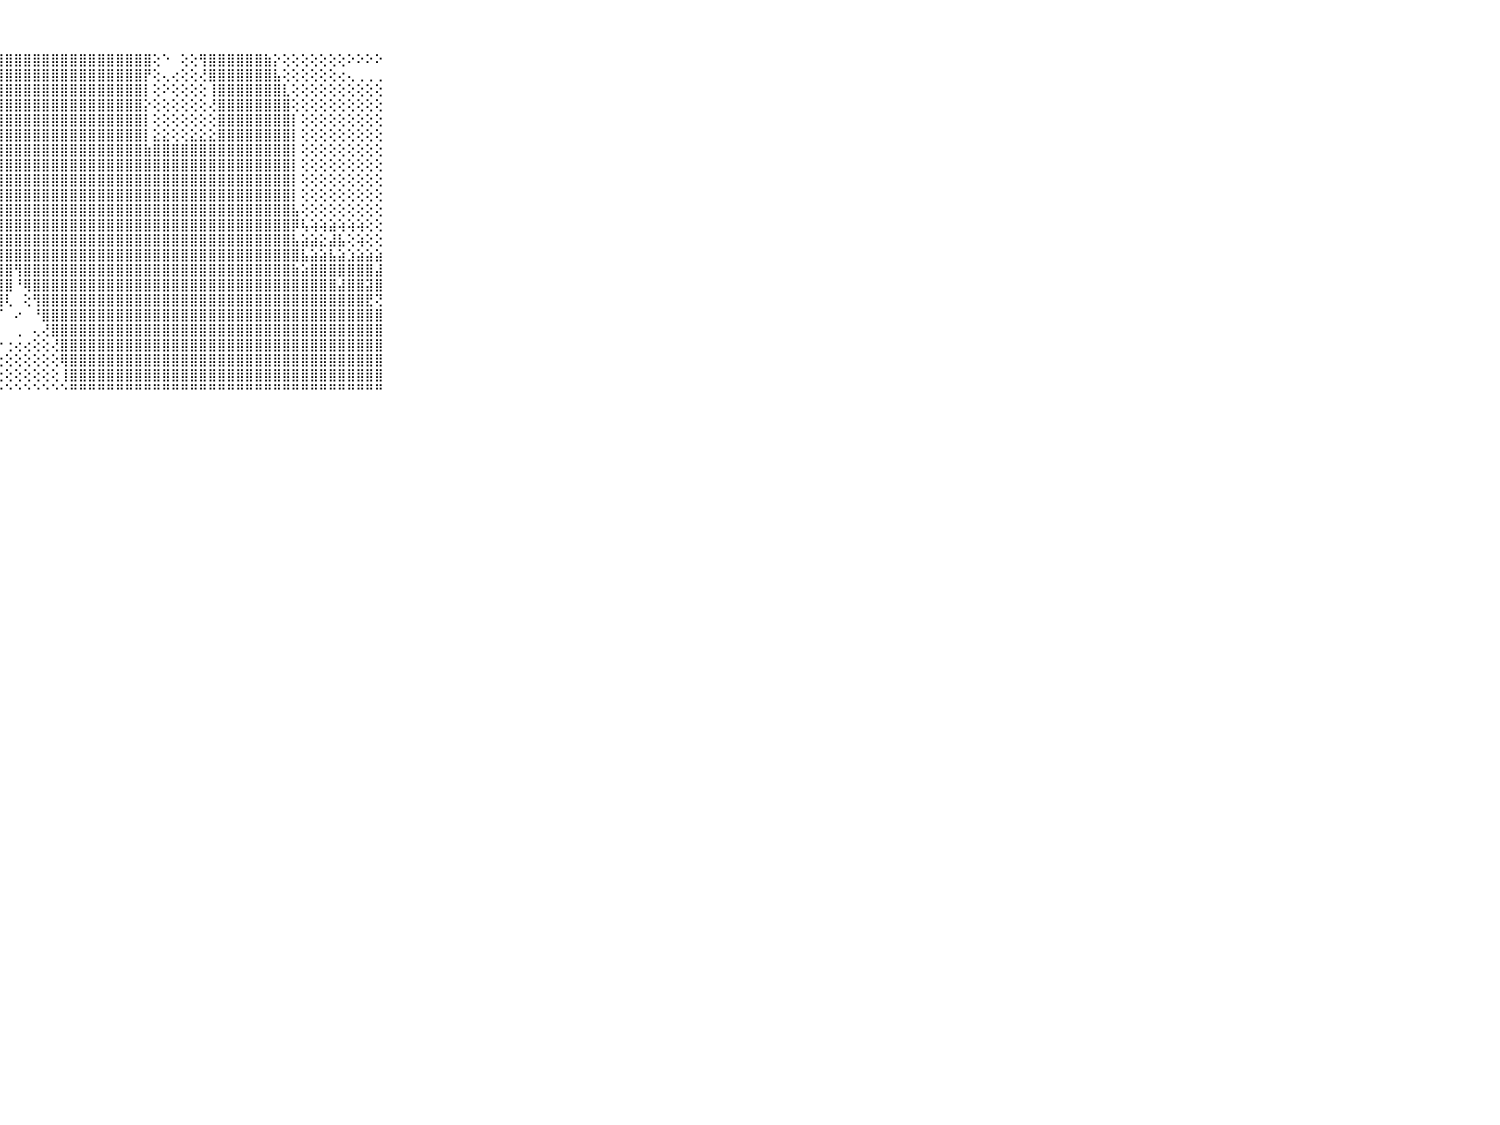

⠀⠀⠀⠀⠀⠀⠀⠀⠀⠀⠀⢿⢿⠿⠟⢻⣿⣿⣿⣿⣿⣿⣿⣿⣿⣿⣿⣿⣿⣿⣿⣿⣿⣿⣿⣿⣿⣿⣿⣿⣿⣿⣿⣿⢕⠑⠀⢕⢕⢻⣿⣿⣿⣿⣿⣿⣷⡕⢕⢕⢕⢕⢕⢕⢕⠕⠕⠕⠕⠀⠀⠀⠀⠀⠀⠀⠀⠀⠀⠀⠀
⠀⠀⠀⠀⠀⠀⠀⠀⠀⠀⠀⢄⢠⣴⢧⢼⣿⣿⣿⣿⣿⣿⣿⣿⣿⣿⣿⣿⣿⣿⣿⣿⣿⣿⣿⣿⣿⣿⣿⣿⣿⣿⣿⡟⢕⢄⢔⢕⢕⢜⣿⣿⣿⣿⣿⣿⣿⣧⢕⢕⢕⢕⢕⢕⢔⢄⢀⢀⢀⠀⠀⠀⠀⠀⠀⠀⠀⠀⠀⠀⠀
⠀⠀⠀⠀⠀⠀⠀⠀⠀⠀⠀⢞⠇⠑⢅⢕⢸⣿⣿⣿⣿⣿⣿⣿⣿⣿⣿⣿⣿⣿⣿⣿⣿⣿⣿⣿⣿⣿⣿⣿⣿⣿⣿⡇⢕⠕⢕⢕⢕⢕⢸⣿⣿⣿⣿⣿⣿⣿⣇⢕⢕⢕⢕⢕⢕⢕⢕⢕⢕⠀⠀⠀⠀⠀⠀⠀⠀⠀⠀⠀⠀
⠀⠀⠀⠀⠀⠀⠀⠀⠀⠀⠀⠀⢄⢄⢱⣿⣿⣿⣿⣿⣿⣿⣿⣿⣿⣿⣿⣿⣿⣿⣿⣿⣿⣿⣿⣿⣿⣿⣿⣿⣿⣿⣿⡕⢕⢕⢕⢕⢕⢕⢜⣿⣿⣿⣿⣿⣿⣿⣿⢕⢕⢕⢕⢕⢕⢕⢕⢕⢕⠀⠀⠀⠀⠀⠀⠀⠀⠀⠀⠀⠀
⠀⠀⠀⠀⠀⠀⠀⠀⠀⠀⠀⢕⢔⢜⢟⣽⣿⣿⣿⣿⣿⣿⣿⣿⣿⣿⣿⣿⣿⣿⣿⣿⣿⣿⣿⣿⣿⣿⣿⣿⣿⣿⣿⡇⢕⢕⢕⢕⢕⢕⢕⣿⣿⣿⣿⣿⣿⣿⣿⡇⢕⢕⢕⢕⢕⢕⢕⢕⢕⠀⠀⠀⠀⠀⠀⠀⠀⠀⠀⠀⠀
⠀⠀⠀⠀⠀⠀⠀⠀⠀⠀⠀⣵⣾⣷⣿⣿⣿⣿⣿⣿⣿⣿⣿⣿⣿⣿⣿⣿⣿⣿⣿⣿⣿⣿⣿⣿⣿⣿⣿⣿⣿⣿⣿⡇⣕⣕⢕⢕⣕⣕⣕⣿⣿⣿⣿⣿⣿⣿⣿⡇⢕⢕⢕⢕⢕⢕⢕⢕⢕⠀⠀⠀⠀⠀⠀⠀⠀⠀⠀⠀⠀
⠀⠀⠀⠀⠀⠀⠀⠀⠀⠀⠀⣿⣿⣿⣿⣿⣿⣿⣿⣿⣿⣿⣿⣿⣿⣿⣿⣿⣿⣿⣿⣿⣿⣿⣿⣿⣿⣿⣿⣿⣿⣿⣿⣷⣿⣿⣿⣿⣿⣿⣿⣿⣿⣿⣿⣿⣿⣿⣿⡇⢕⢕⢕⢕⢕⢕⢕⢕⢕⠀⠀⠀⠀⠀⠀⠀⠀⠀⠀⠀⠀
⠀⠀⠀⠀⠀⠀⠀⠀⠀⠀⠀⣿⣿⣿⣿⣿⣿⣿⣿⣿⣿⣿⣿⣿⣿⣿⣿⣿⣿⣿⣿⣿⣿⣿⣿⣿⣿⣿⣿⣿⣿⣿⣿⣿⣿⣿⣿⣿⣿⣿⣿⣿⣿⣿⣿⣿⣿⣿⣿⡇⢕⢕⢕⢕⢕⢕⢕⢕⢕⠀⠀⠀⠀⠀⠀⠀⠀⠀⠀⠀⠀
⠀⠀⠀⠀⠀⠀⠀⠀⠀⠀⠀⣿⣿⣿⣿⣿⣿⣿⣿⣿⣿⣯⣽⣿⣿⣿⣿⣿⣿⣿⣿⣿⣿⣿⣿⣿⣿⣿⣿⣿⣿⣿⣿⣿⣿⣿⣿⣿⣿⣿⣿⣿⣿⣿⣿⣿⣿⣿⣿⡇⢕⢕⢕⢕⢕⢕⢕⢕⢕⠀⠀⠀⠀⠀⠀⠀⠀⠀⠀⠀⠀
⠀⠀⠀⠀⠀⠀⠀⠀⠀⠀⠀⣿⣿⣿⣿⣿⣿⣿⣿⣿⣿⣿⣿⣿⣿⣿⣿⣿⣿⣿⣿⣿⣿⣿⣿⣿⣿⣿⣿⣿⣿⣿⣿⣿⣿⣿⣿⣿⣿⣿⣿⣿⣿⣿⣿⣿⣿⣿⣿⡇⢕⢕⢕⢕⢕⢕⢕⢕⢕⠀⠀⠀⠀⠀⠀⠀⠀⠀⠀⠀⠀
⠀⠀⠀⠀⠀⠀⠀⠀⠀⠀⠀⣿⣿⣿⣷⣿⣿⣿⣿⣿⣿⣿⣿⣿⣿⣿⣿⣿⣿⣿⣿⣿⣿⣿⣿⣿⣿⣿⣿⣿⣿⣿⣿⣿⣿⣿⣿⣿⣿⣿⣿⣿⣿⣿⣿⣿⣿⣿⣿⣧⢕⢕⢕⢕⢕⢕⢕⢕⢕⠀⠀⠀⠀⠀⠀⠀⠀⠀⠀⠀⠀
⠀⠀⠀⠀⠀⠀⠀⠀⠀⠀⠀⣿⣿⣿⣿⣿⣿⣿⣿⡿⢿⣿⣿⣿⣿⣿⣿⣿⣿⣿⣿⣿⣿⣿⣿⣿⣿⣿⣿⣿⣿⣿⣿⣿⣿⣿⣿⣿⣿⣿⣿⣿⣿⣿⣿⣿⣿⣿⣿⡿⢧⢵⢵⣵⢵⢵⢵⢕⢕⠀⠀⠀⠀⠀⠀⠀⠀⠀⠀⠀⠀
⠀⠀⠀⠀⠀⠀⠀⠀⠀⠀⠀⣿⣿⣿⣿⣿⣿⣿⣿⣿⣿⣿⣿⣿⣿⣿⣿⣿⣿⣿⣿⣿⣿⣿⣿⣿⣿⣿⣿⣿⣿⣿⣿⣿⣿⣿⣿⣿⣿⣿⣿⣿⣿⣿⣿⣿⣿⣿⣿⣧⣵⣵⣕⣼⣧⢕⢵⢕⢕⠀⠀⠀⠀⠀⠀⠀⠀⠀⠀⠀⠀
⠀⠀⠀⠀⠀⠀⠀⠀⠀⠀⠀⣿⣿⣿⣿⣿⣿⣿⣿⣿⣿⣟⣯⣷⣿⣿⣿⣿⣿⣿⣿⣿⣿⣿⣿⣿⣿⣿⣿⣿⣿⣿⣿⣿⣿⣿⣿⣿⣿⣿⣿⣿⣿⣿⣿⣿⣿⣿⣿⣿⣧⣵⣵⣧⣵⣱⣵⣵⣵⠀⠀⠀⠀⠀⠀⠀⠀⠀⠀⠀⠀
⠀⠀⠀⠀⠀⠀⠀⠀⠀⠀⠀⣿⣿⣿⣿⣿⣿⣿⣿⣿⣿⣿⣿⣿⣿⣿⣿⣿⣿⢻⣿⣿⣿⣿⣿⣿⣿⣿⣿⣿⣿⣿⣿⣿⣿⣿⣿⣿⣿⣿⣿⣿⣿⣿⣿⣿⣿⣿⣿⣷⣵⣿⣿⣿⣿⣿⣿⣿⣼⠀⠀⠀⠀⠀⠀⠀⠀⠀⠀⠀⠀
⠀⠀⠀⠀⠀⠀⠀⠀⠀⠀⠀⣿⣿⣼⣿⣿⣿⣿⣿⣿⣿⣿⣿⣿⣿⣿⣿⣿⣿⠘⢿⣿⣿⣿⣿⣿⣿⣿⣿⣿⣿⣿⣿⣿⣿⣿⣿⣿⣿⣿⣿⣿⣿⣿⣿⣿⣿⣿⣿⣿⣿⣿⣿⣿⣼⣿⣿⣽⣿⠀⠀⠀⠀⠀⠀⠀⠀⠀⠀⠀⠀
⠀⠀⠀⠀⠀⠀⠀⠀⠀⠀⠀⣿⣿⣿⣿⡻⣿⣿⣿⣿⣿⣿⣿⣿⣿⢿⡏⢿⢇⠀⢕⢻⣿⣿⣿⣿⣿⣿⣿⣿⣿⣿⣿⣿⣿⣿⣿⣿⣿⣿⣿⣿⣿⣿⣿⣿⣿⣿⣿⣿⣿⣿⣿⣿⣿⣿⣿⣟⢝⠀⠀⠀⠀⠀⠀⠀⠀⠀⠀⠀⠀
⠀⠀⠀⠀⠀⠀⠀⠀⠀⠀⠀⣿⣿⣿⣿⣿⣇⢝⢟⢟⢿⢟⢟⠏⠝⠝⠝⠋⠀⠔⠀⠘⣿⣿⣿⣿⣿⣿⣿⣿⣿⣿⣿⣿⣿⣿⣿⣿⣿⣿⣿⣿⣿⣿⣿⣿⣿⣿⣿⣿⣿⣿⣿⣿⣿⣿⣿⣿⣿⠀⠀⠀⠀⠀⠀⠀⠀⠀⠀⠀⠀
⠀⠀⠀⠀⠀⠀⠀⠀⠀⠀⠀⣿⣿⣿⣿⣿⣿⣷⣕⢅⢕⢅⠅⢑⠐⠀⠀⠀⠀⢀⠀⢄⢜⣿⣿⣿⣿⣿⣿⣿⣿⣿⣿⣿⣿⣿⣿⣿⣿⣿⣿⣿⣿⣿⣿⣿⣿⣿⣿⣿⣿⣿⣿⣿⣿⣿⣿⣿⣿⠀⠀⠀⠀⠀⠀⠀⠀⠀⠀⠀⠀
⠀⠀⠀⠀⠀⠀⠀⠀⠀⠀⠀⣿⣿⣿⣿⣿⣿⣿⣿⣷⡕⢅⢔⢔⢅⢄⢔⠔⢐⢔⢔⢕⢕⢜⣿⣿⣿⣿⣿⣿⣿⣿⣿⣿⣿⣿⣿⣿⣿⣿⣿⣿⣿⣿⣿⣿⣿⣿⣿⣿⣿⣿⣿⣿⣿⣿⣿⣿⣿⠀⠀⠀⠀⠀⠀⠀⠀⠀⠀⠀⠀
⠀⠀⠀⠀⠀⠀⠀⠀⠀⠀⠀⣿⣿⣿⣿⣿⣿⣿⣿⣿⣿⣧⢕⢕⢕⢔⢔⢕⢕⢕⢕⢕⢕⢕⢿⣿⣿⣿⣿⣿⣿⣿⣿⣿⣿⣿⣿⣿⣿⣿⣿⣿⣿⣿⣿⣿⣿⣿⣿⣿⣿⣿⣿⣿⣿⣿⣿⣿⣿⠀⠀⠀⠀⠀⠀⠀⠀⠀⠀⠀⠀
⠀⠀⠀⠀⠀⠀⠀⠀⠀⠀⠀⣿⣿⣿⣿⣿⣿⣿⣿⣿⣿⣿⣧⡕⢕⢕⢕⢕⢕⢕⢕⢕⢕⢕⢸⣿⣿⣿⣿⣿⣿⣿⣿⣿⣿⣿⣿⣿⣿⣿⣿⣿⣿⣿⣿⣿⣿⣿⣿⣿⣿⣿⣿⣿⣿⣿⣿⣿⣿⠀⠀⠀⠀⠀⠀⠀⠀⠀⠀⠀⠀
⠀⠀⠀⠀⠀⠀⠀⠀⠀⠀⠀⠛⠛⠛⠛⠛⠛⠛⠛⠛⠛⠛⠛⠓⠑⠑⠑⠑⠑⠑⠑⠑⠑⠑⠑⠛⠛⠛⠛⠛⠛⠛⠛⠛⠛⠛⠛⠛⠛⠛⠛⠛⠛⠛⠛⠛⠛⠛⠛⠛⠛⠛⠛⠛⠛⠛⠛⠛⠛⠀⠀⠀⠀⠀⠀⠀⠀⠀⠀⠀⠀